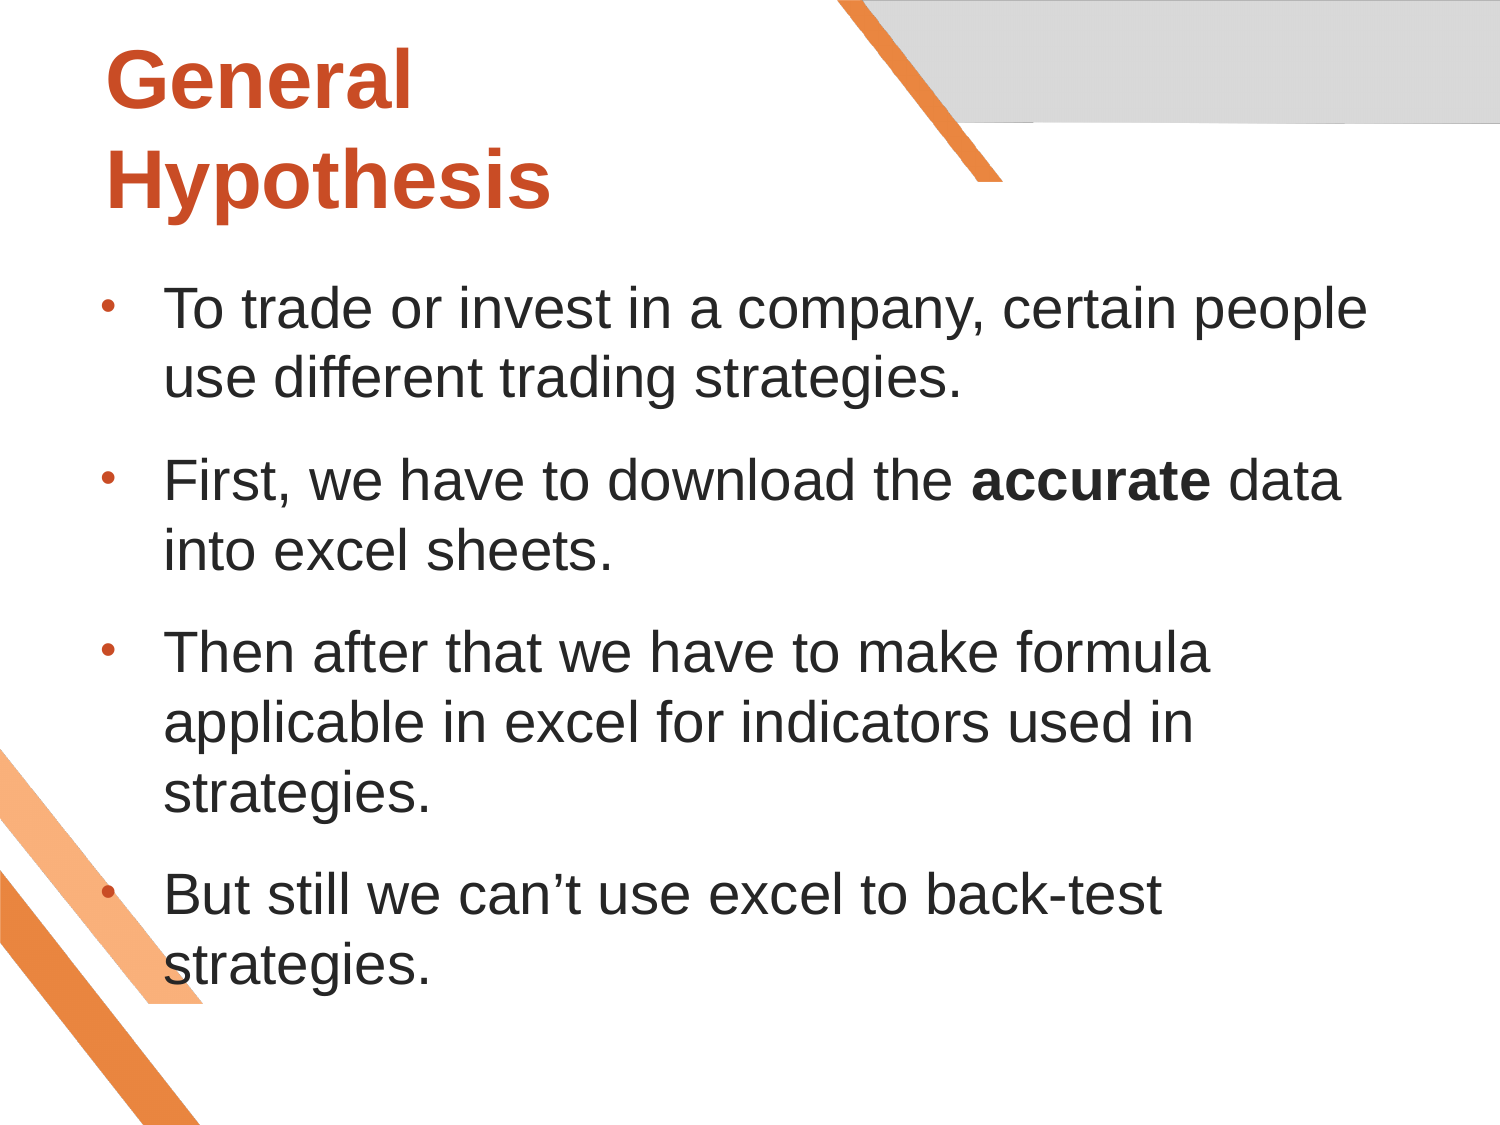

# General Hypothesis
To trade or invest in a company, certain people use different trading strategies.
First, we have to download the accurate data into excel sheets.
Then after that we have to make formula applicable in excel for indicators used in strategies.
But still we can’t use excel to back-test strategies.